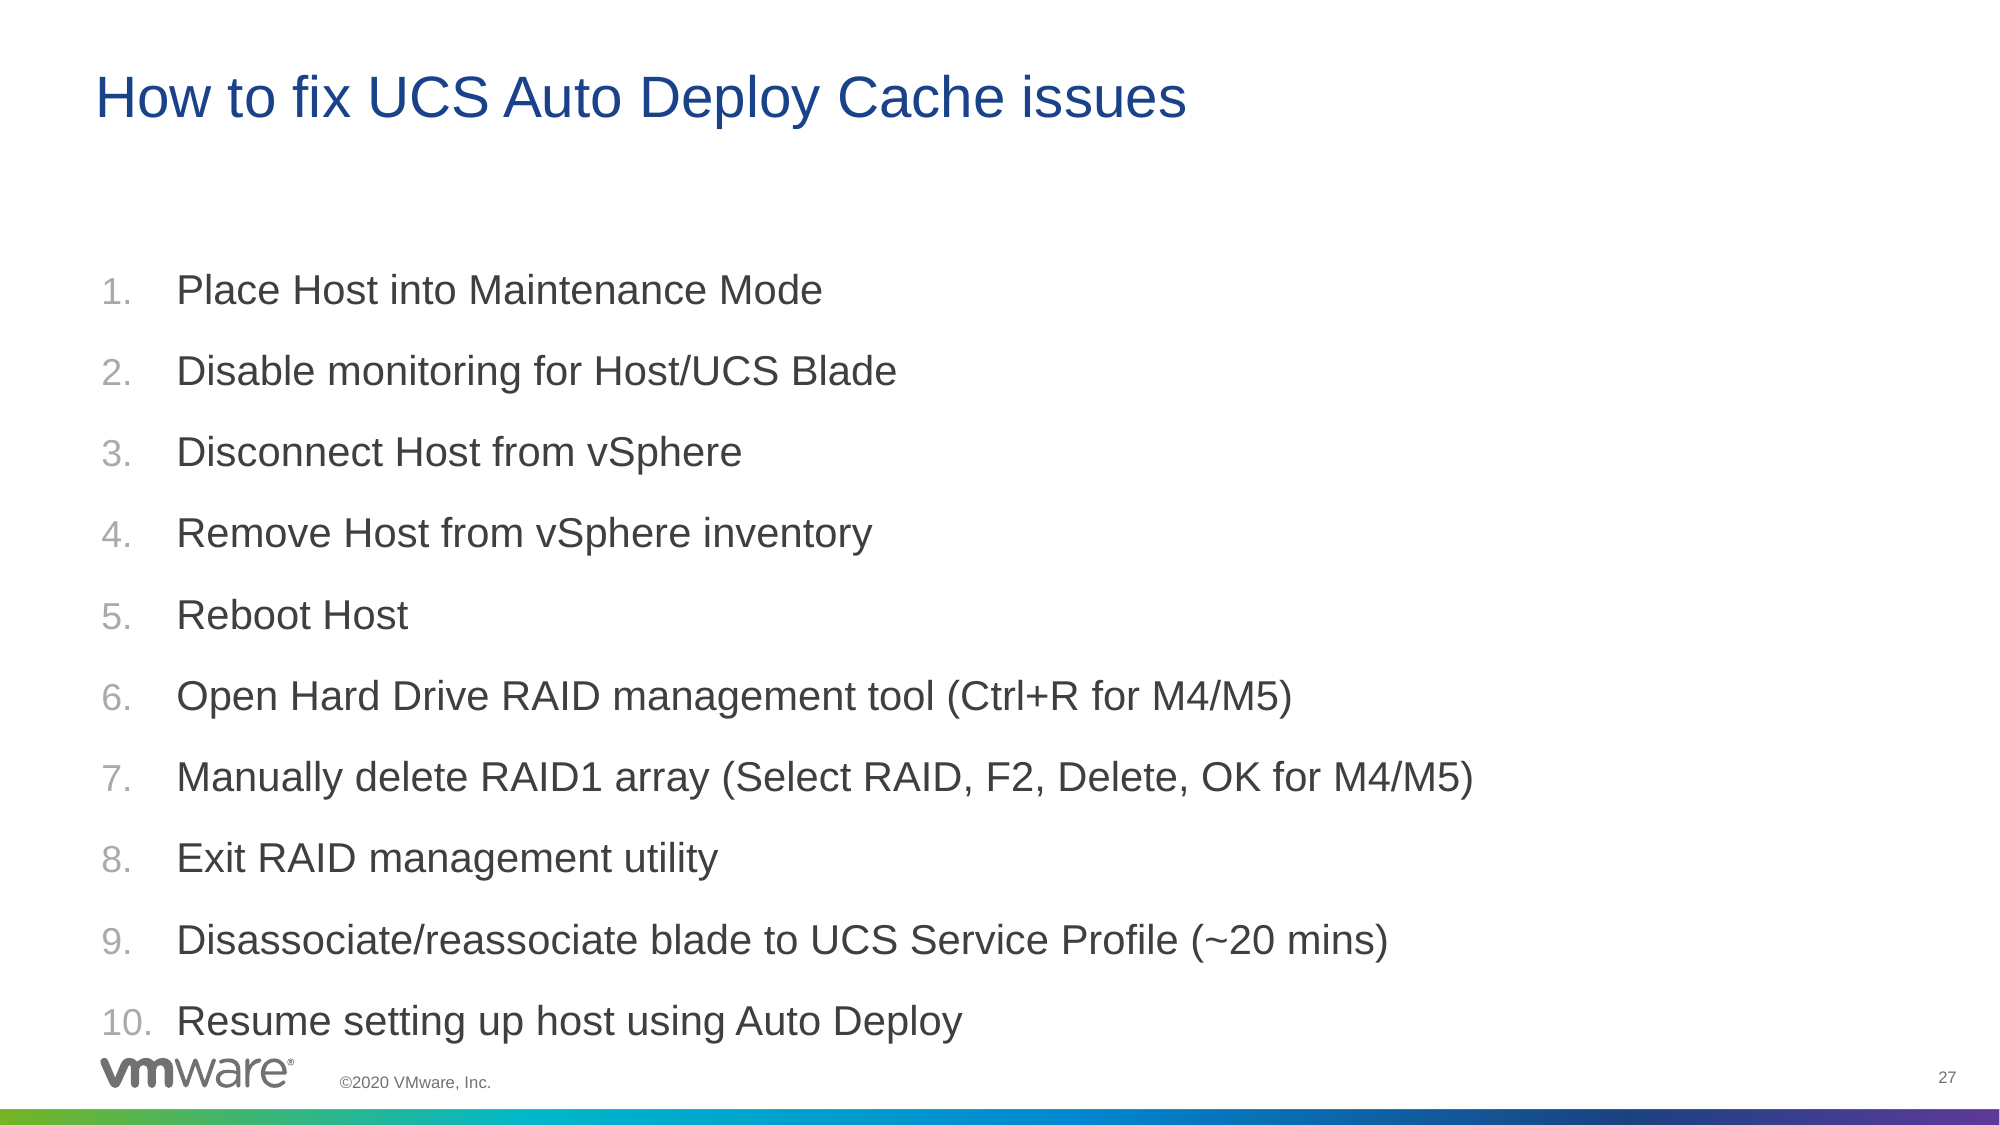

# How to fix UCS Auto Deploy Cache issues

Place Host into Maintenance Mode
Disable monitoring for Host/UCS Blade
Disconnect Host from vSphere
Remove Host from vSphere inventory
Reboot Host
Open Hard Drive RAID management tool (Ctrl+R for M4/M5)
Manually delete RAID1 array (Select RAID, F2, Delete, OK for M4/M5)
Exit RAID management utility
Disassociate/reassociate blade to UCS Service Profile (~20 mins)
Resume setting up host using Auto Deploy